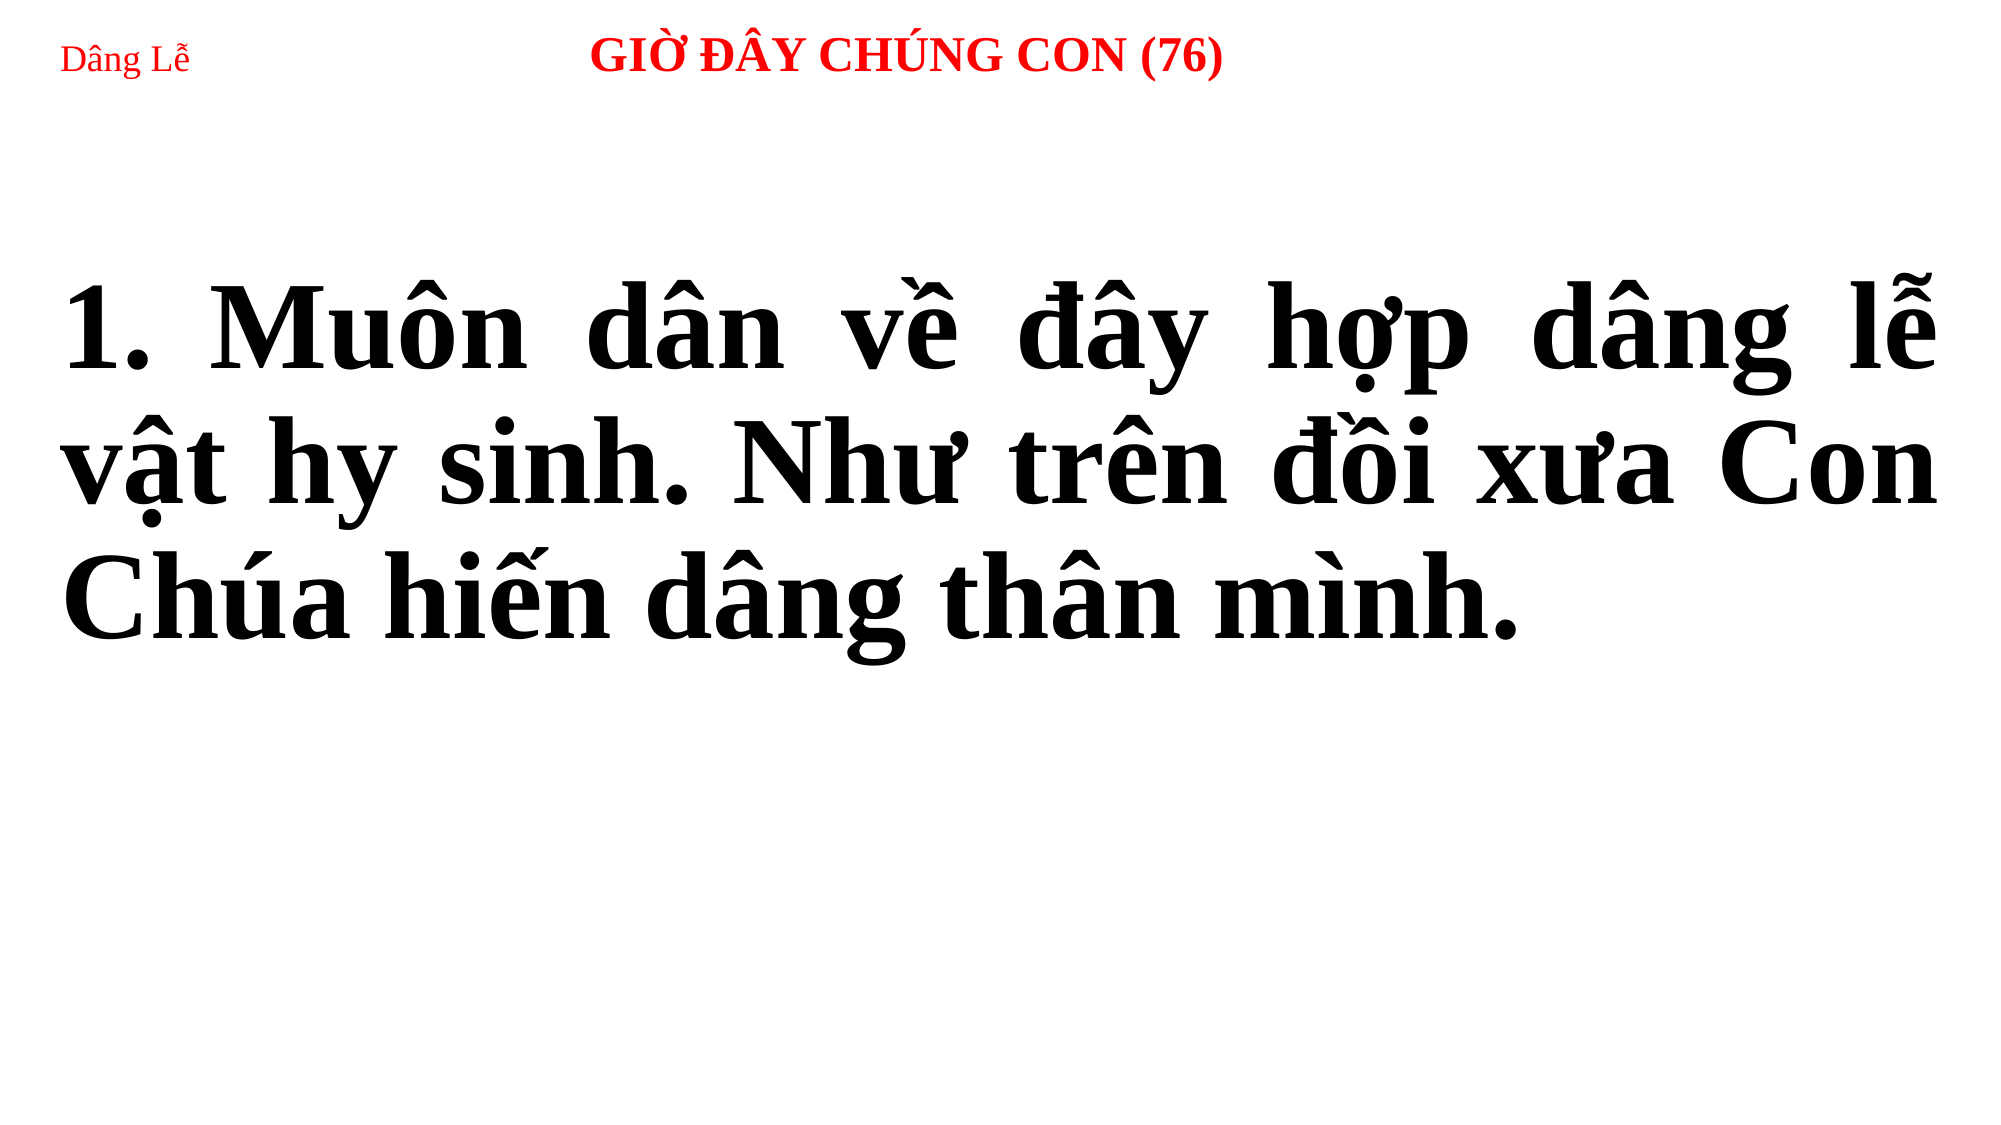

# Dâng Lễ                                          GIỜ ĐÂY CHÚNG CON (76)
1. Muôn dân về đây hợp dâng lễ vật hy sinh. Như trên đồi xưa Con Chúa hiến dâng thân mình.